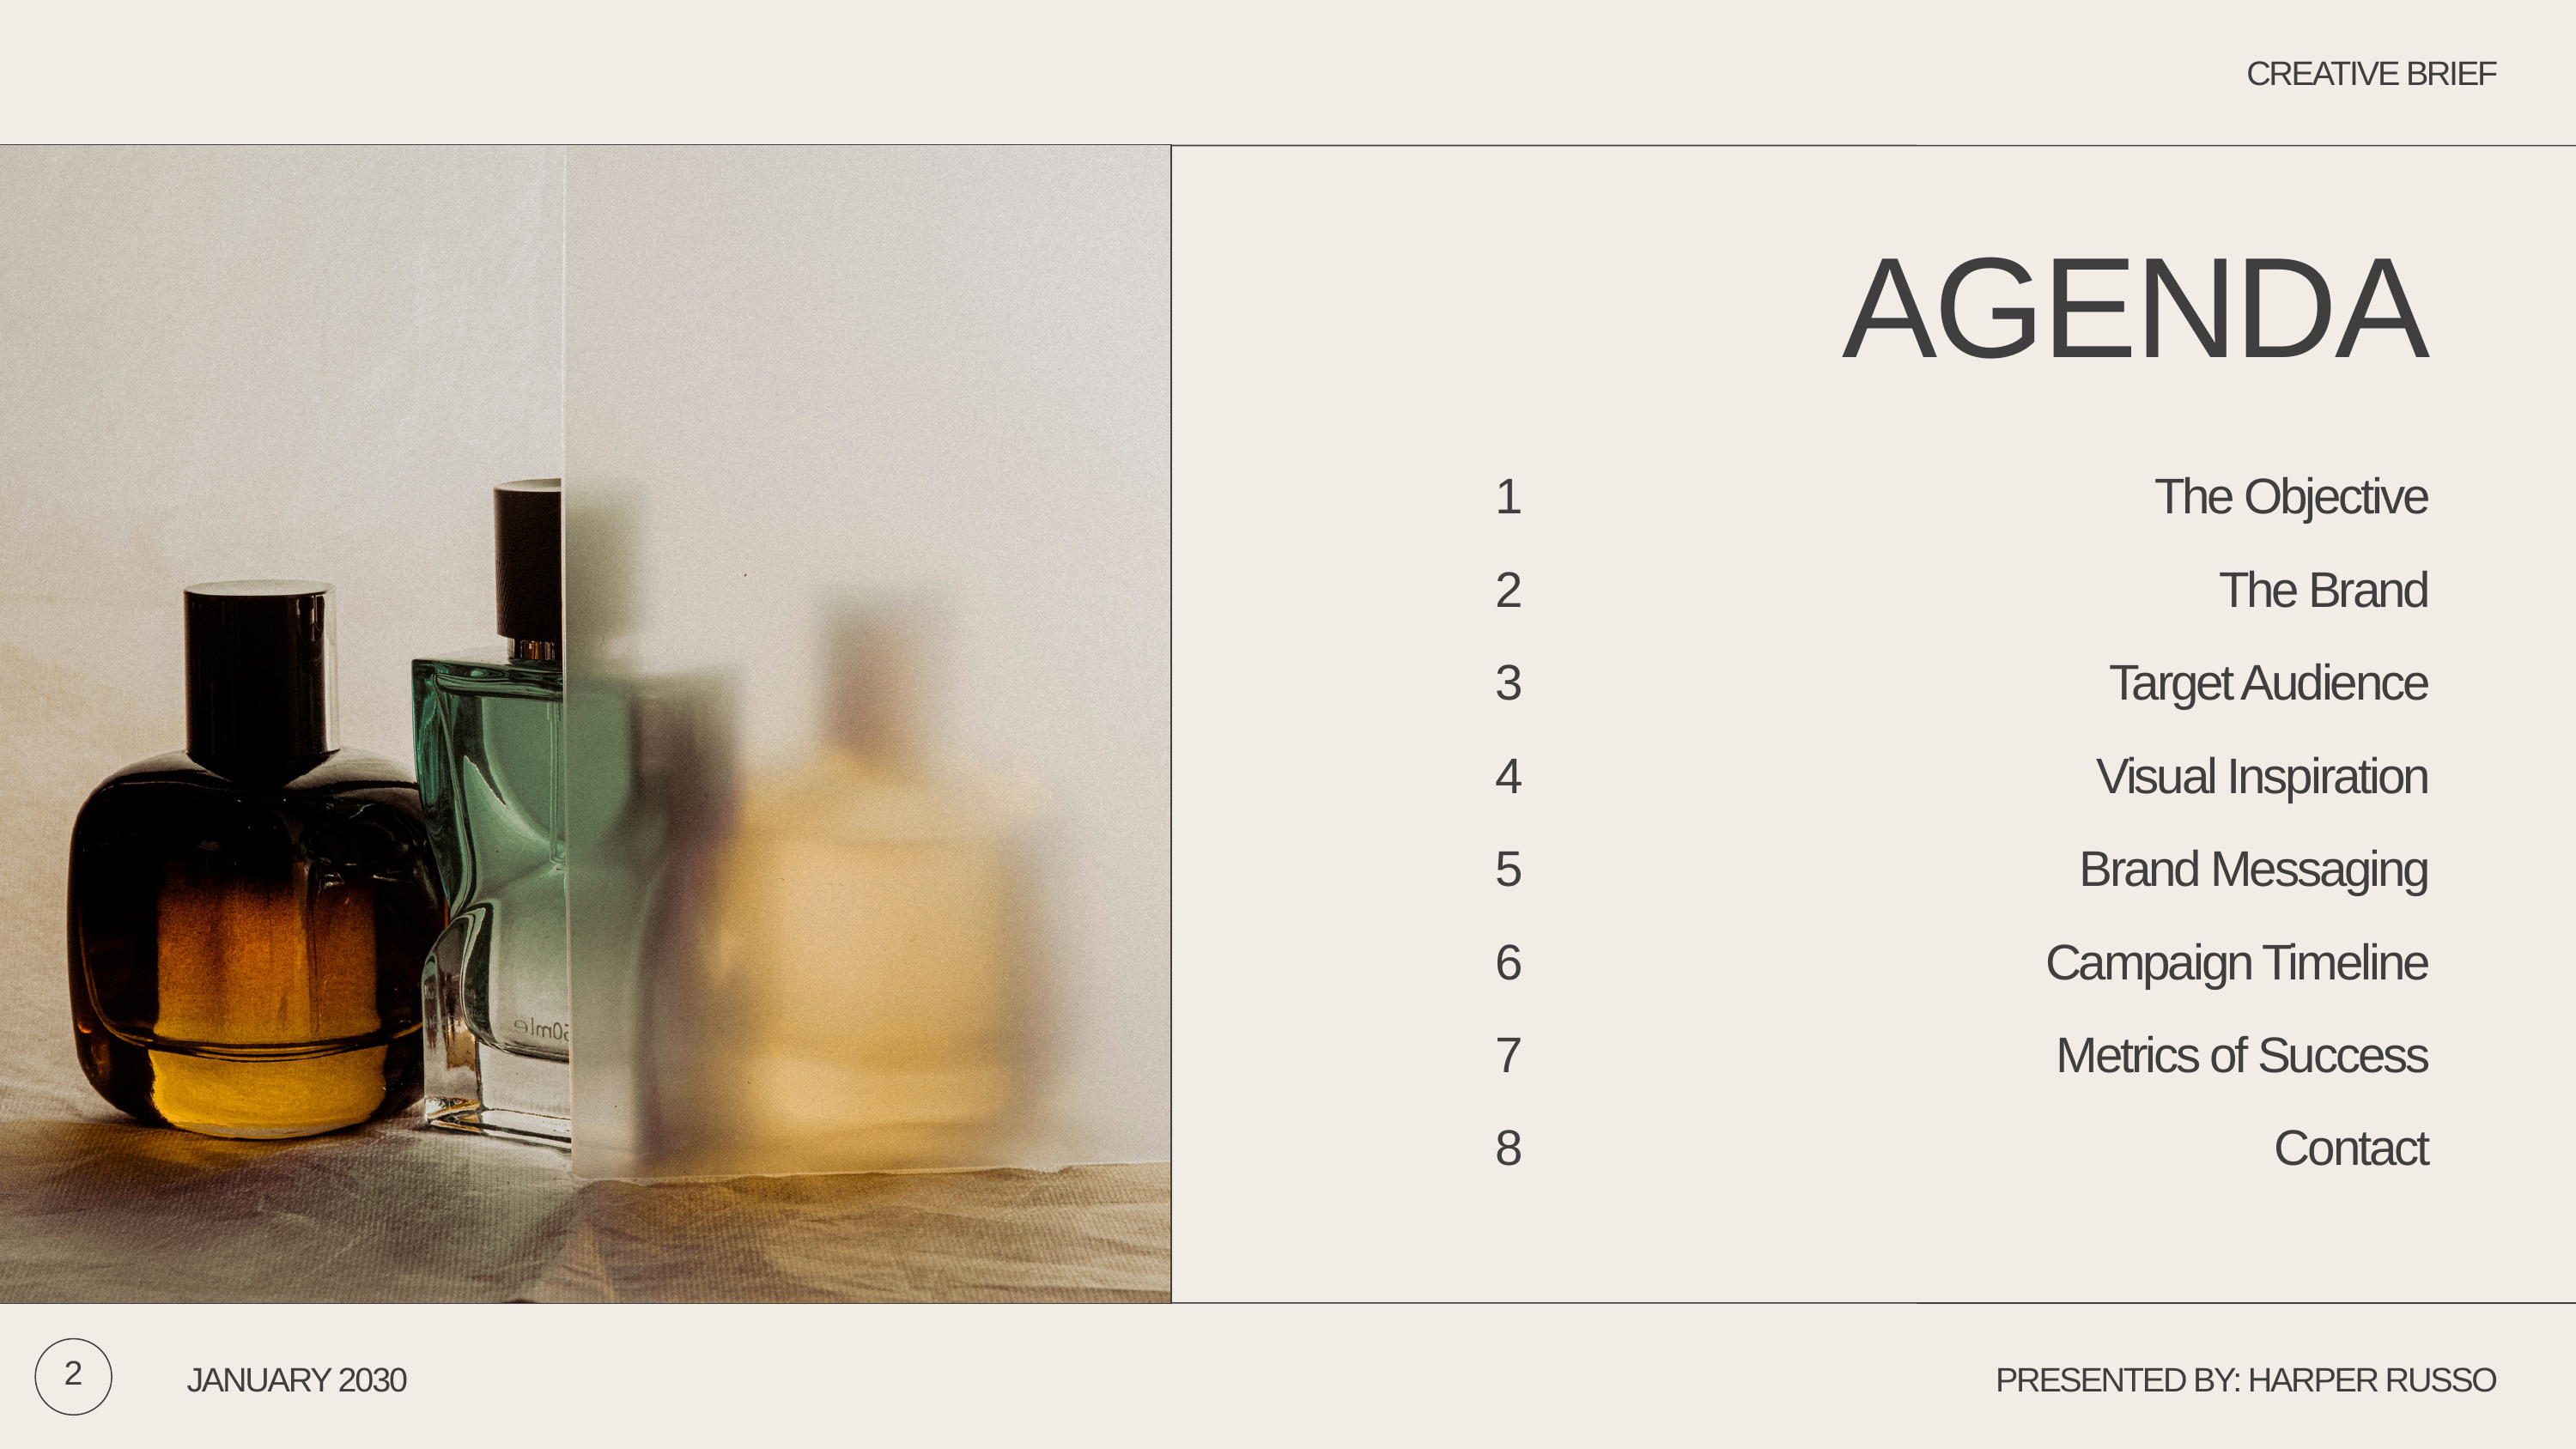

CREATIVE BRIEF

AGENDA
1
The Objective
2
The Brand
3
Target Audience
4
Visual Inspiration
5
Brand Messaging
6
Campaign Timeline
7
Metrics of Success
8
Contact

2
JANUARY 2030
PRESENTED BY: HARPER RUSSO